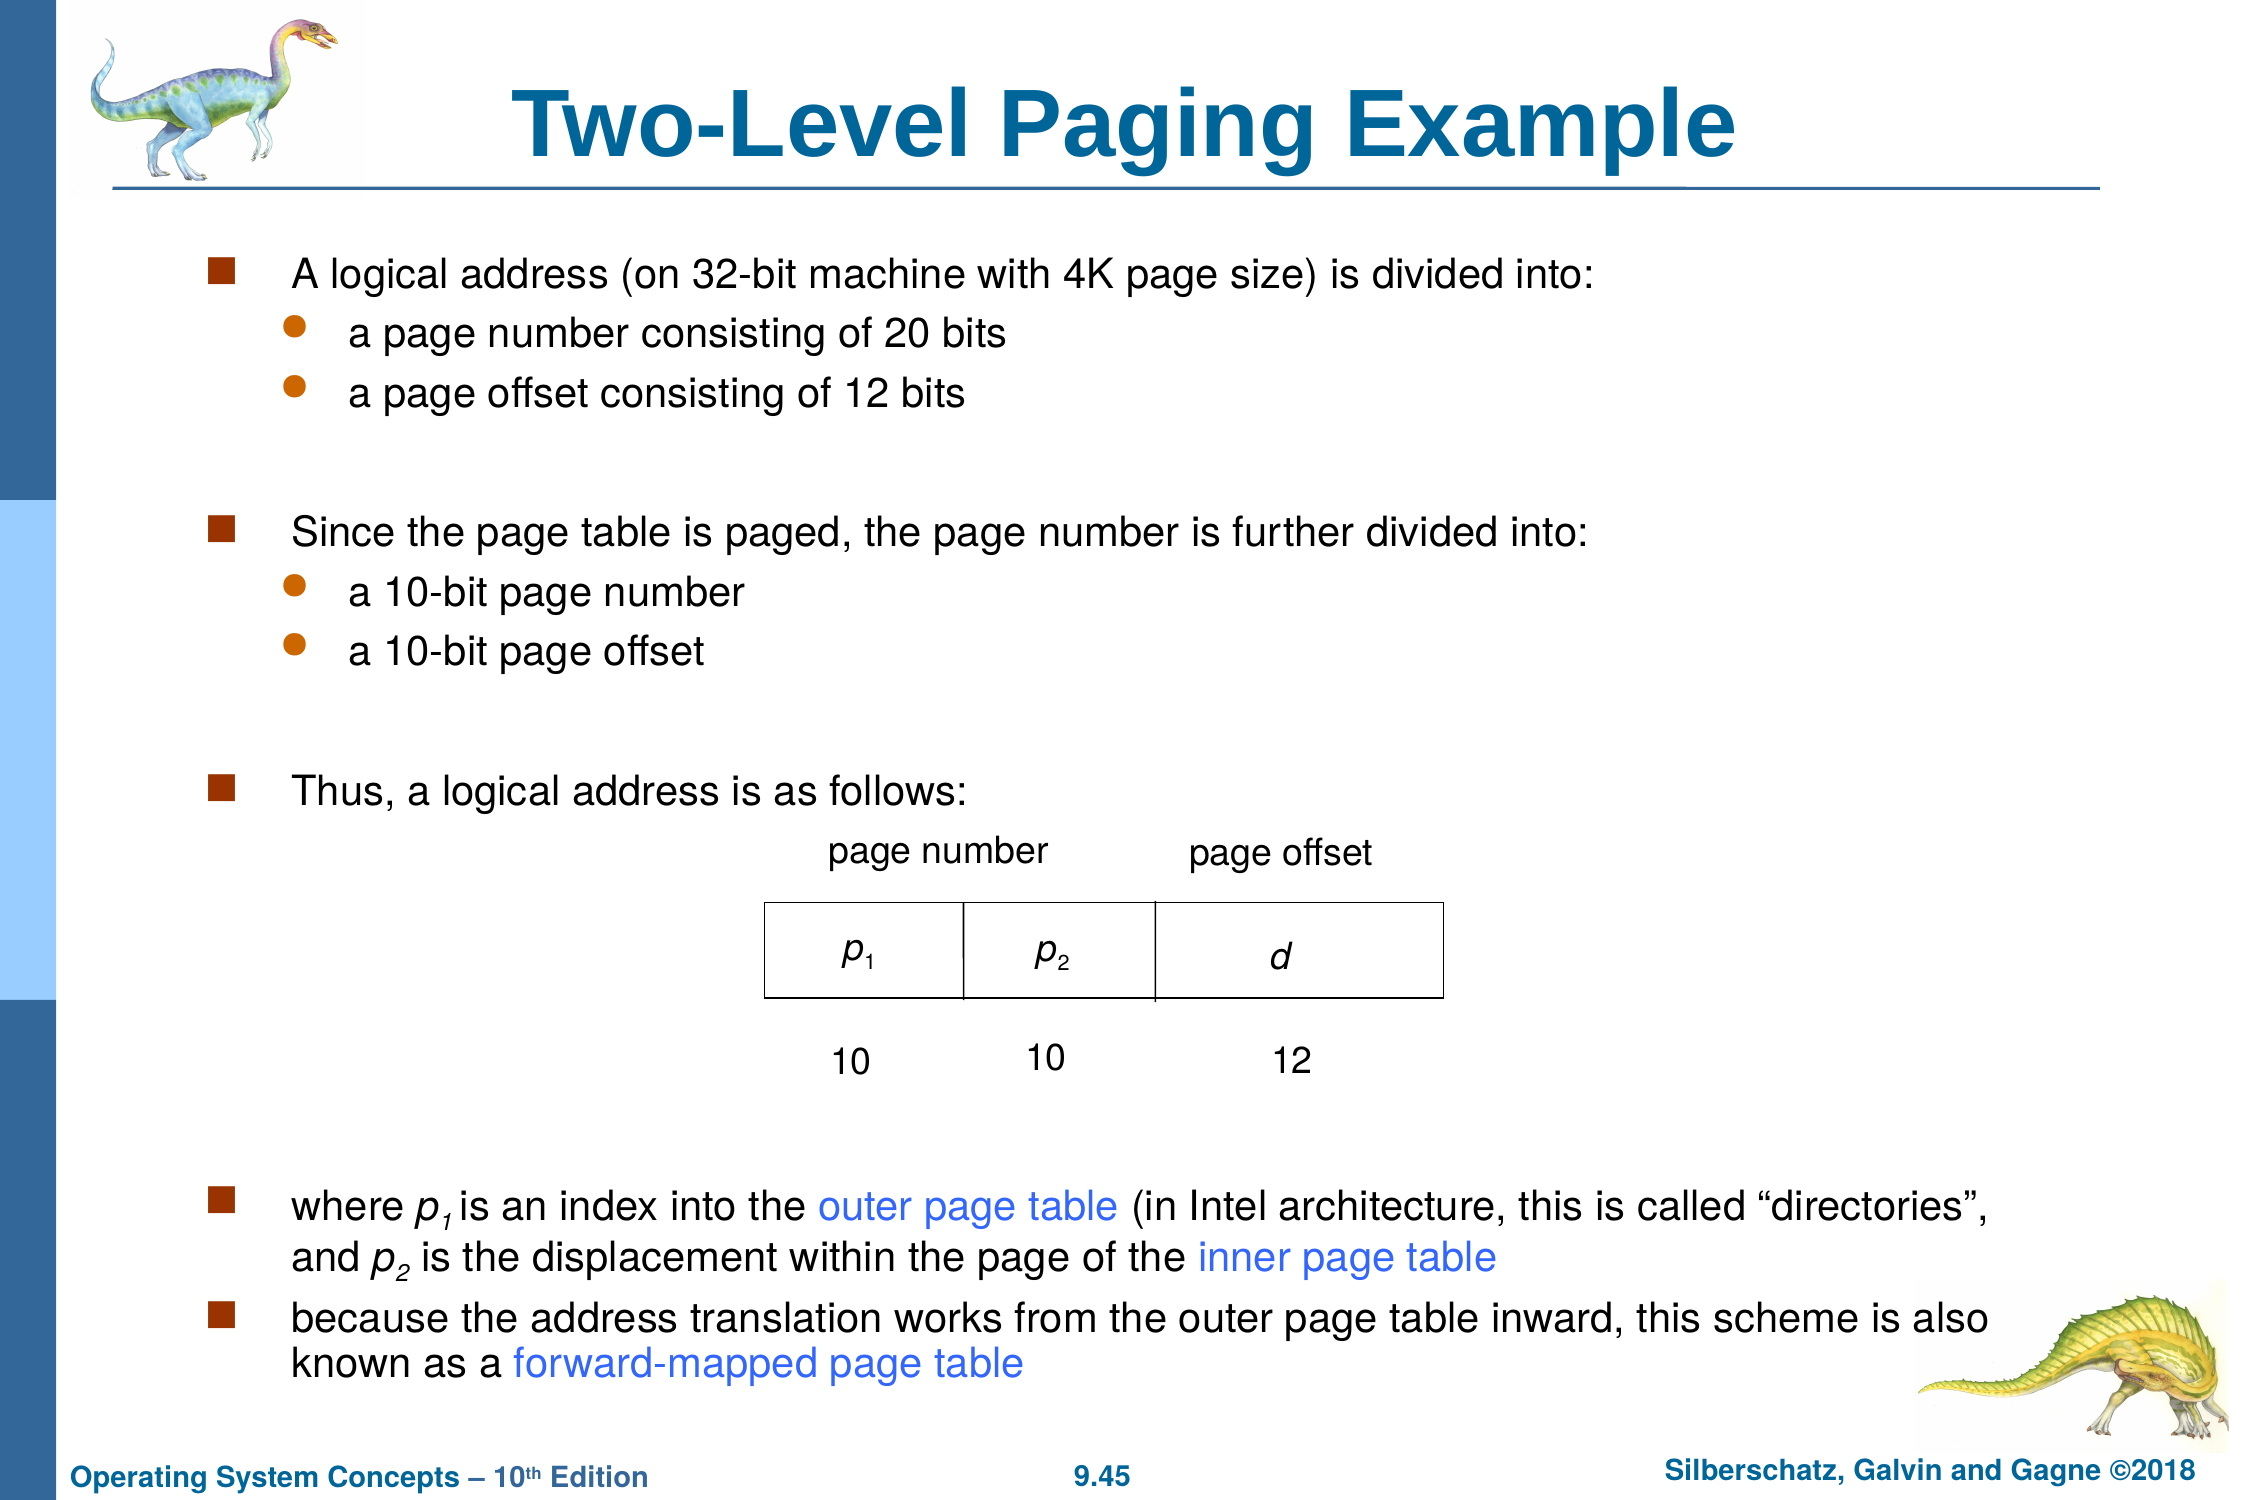

# Two-Level Paging Example
A logical address (on 32-bit machine with 4K page size) is divided into:
a page number consisting of 20 bits
a page offset consisting of 12 bits

Since the page table is paged, the page number is further divided into:
a 10-bit page number
a 10-bit page offset

Thus, a logical address is as follows:

where p1 is an index into the outer page table (in Intel architecture, this is called “directories”, and p2 is the displacement within the page of the inner page table
because the address translation works from the outer page table inward, this scheme is also known as a forward-mapped page table
page number
page offset

p1
p2
d
10
12
10